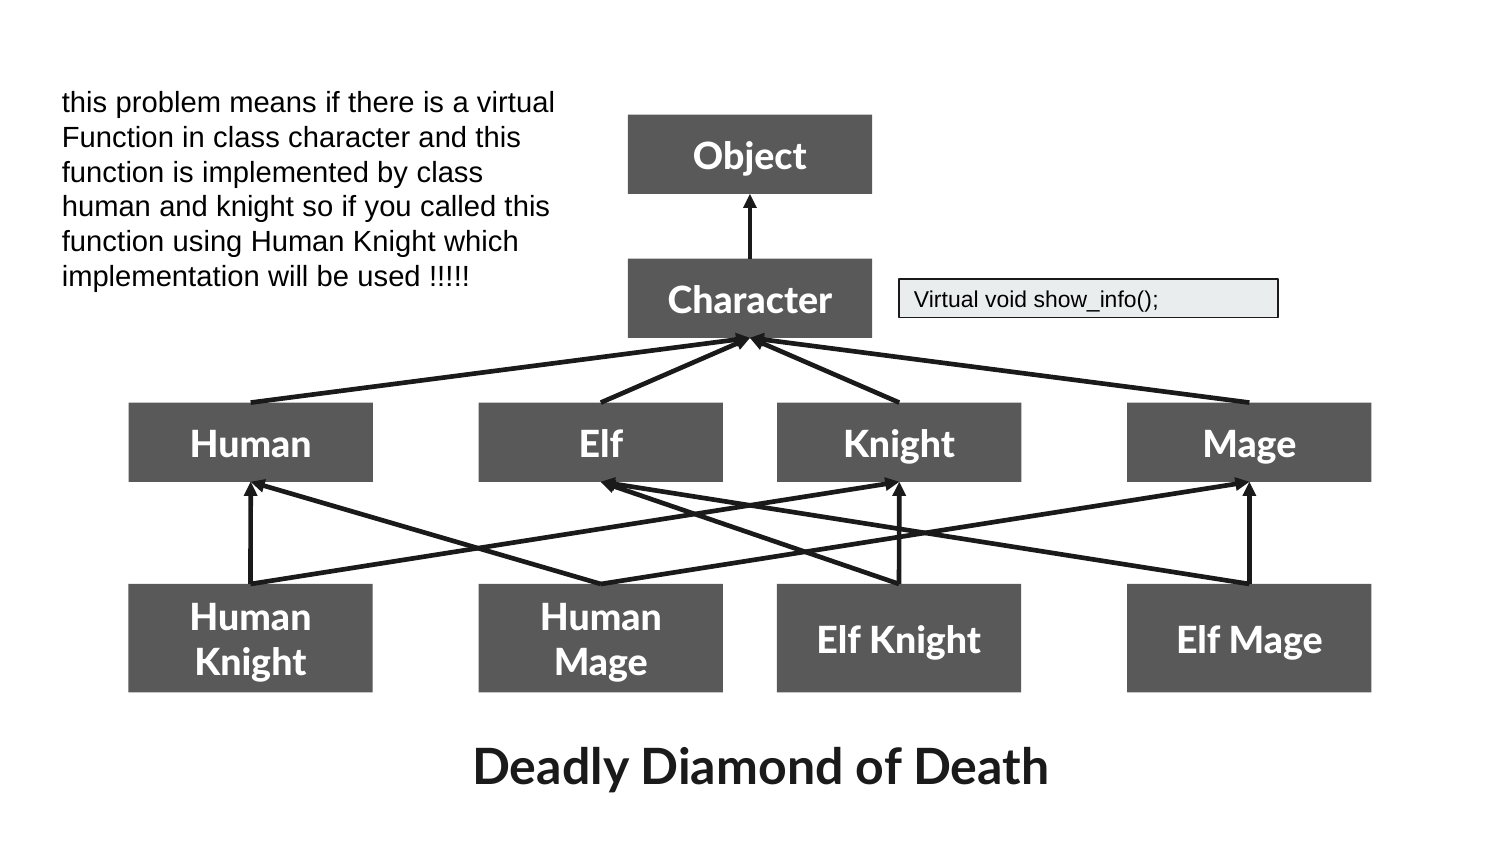

this problem means if there is a virtual
Function in class character and this function is implemented by class human and knight so if you called this function using Human Knight which implementation will be used !!!!!
Object
Character
Virtual void show_info();
Mage
Human
Knight
Elf
Elf Knight
Elf Mage
Human Knight
Human Mage
Deadly Diamond of Death